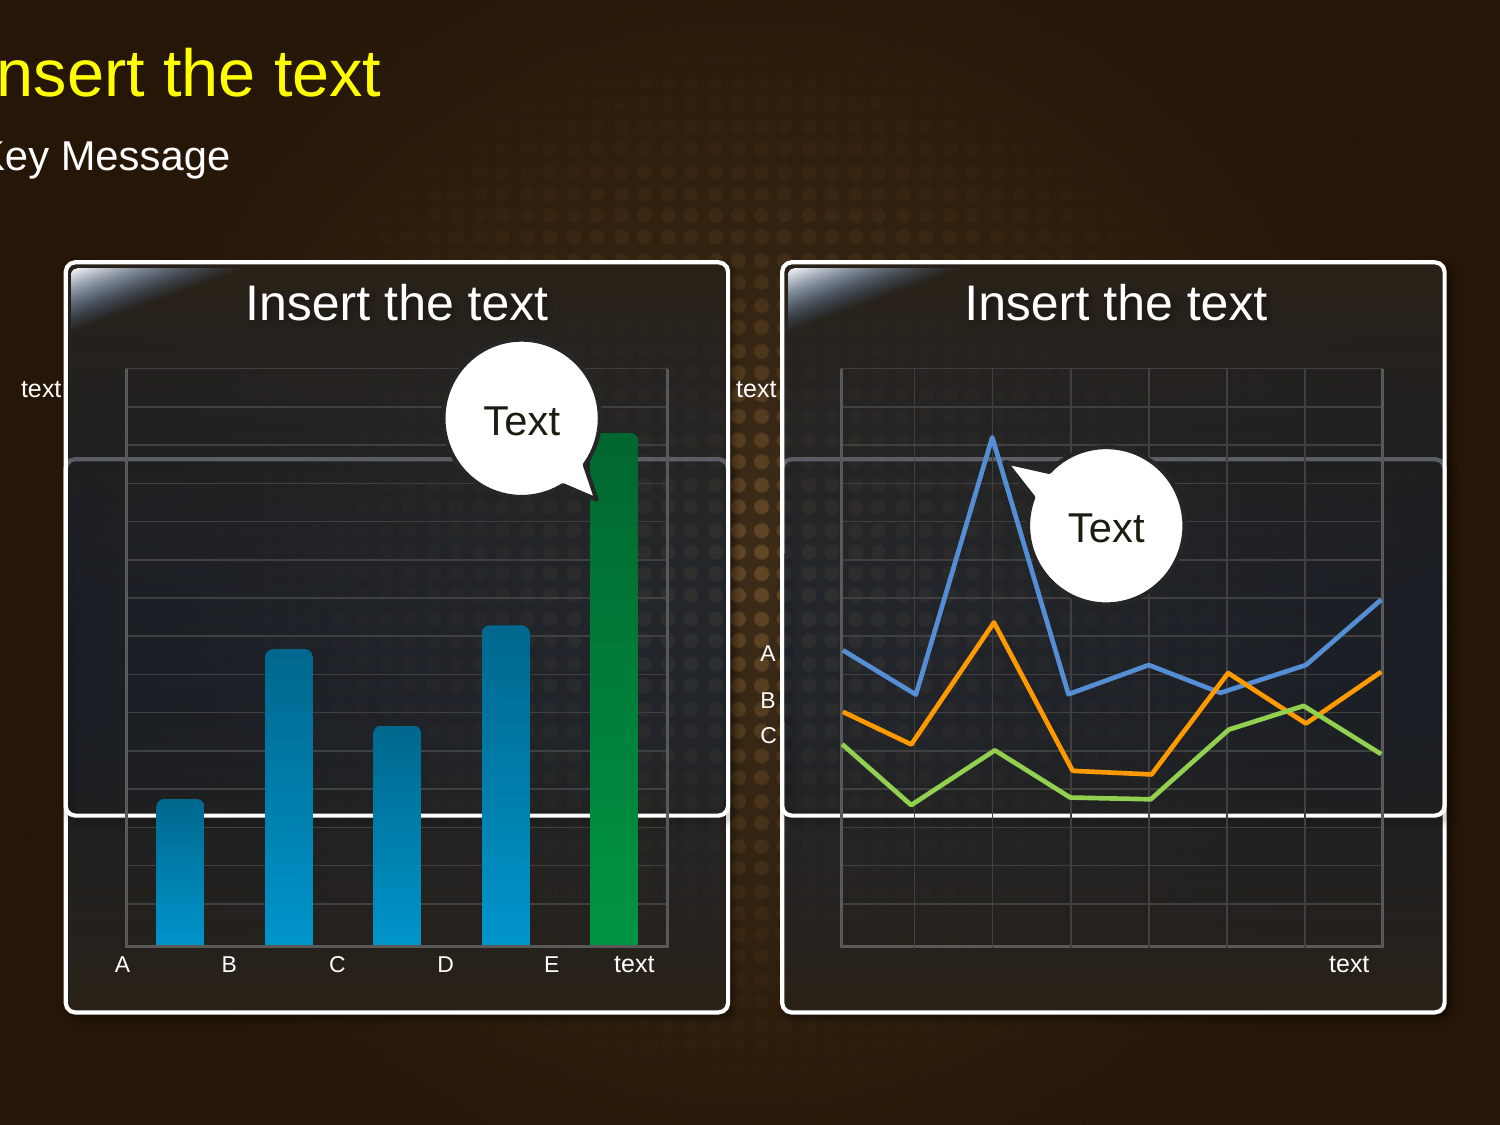

Insert the text
Key Message

Insert the text

Insert the text
Text
text

text
A
B
C
D
E
text
text

Text

A
B

C